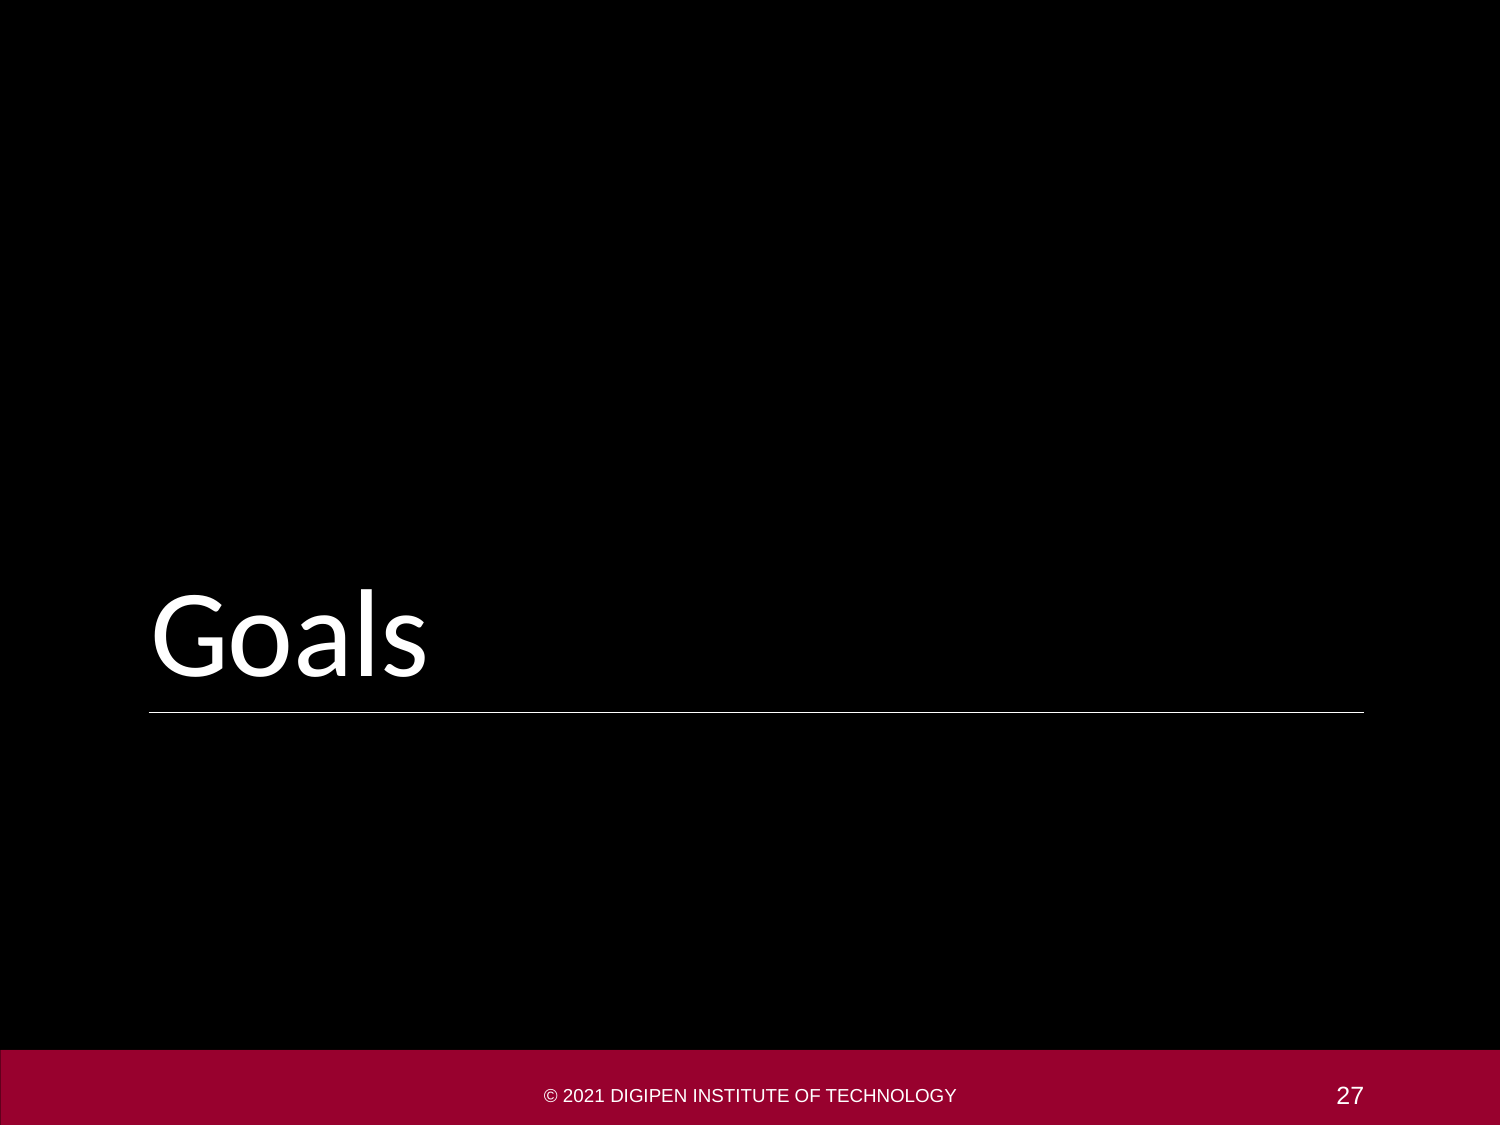

# Goals

© 2021 DigiPen Institute of Technology
27